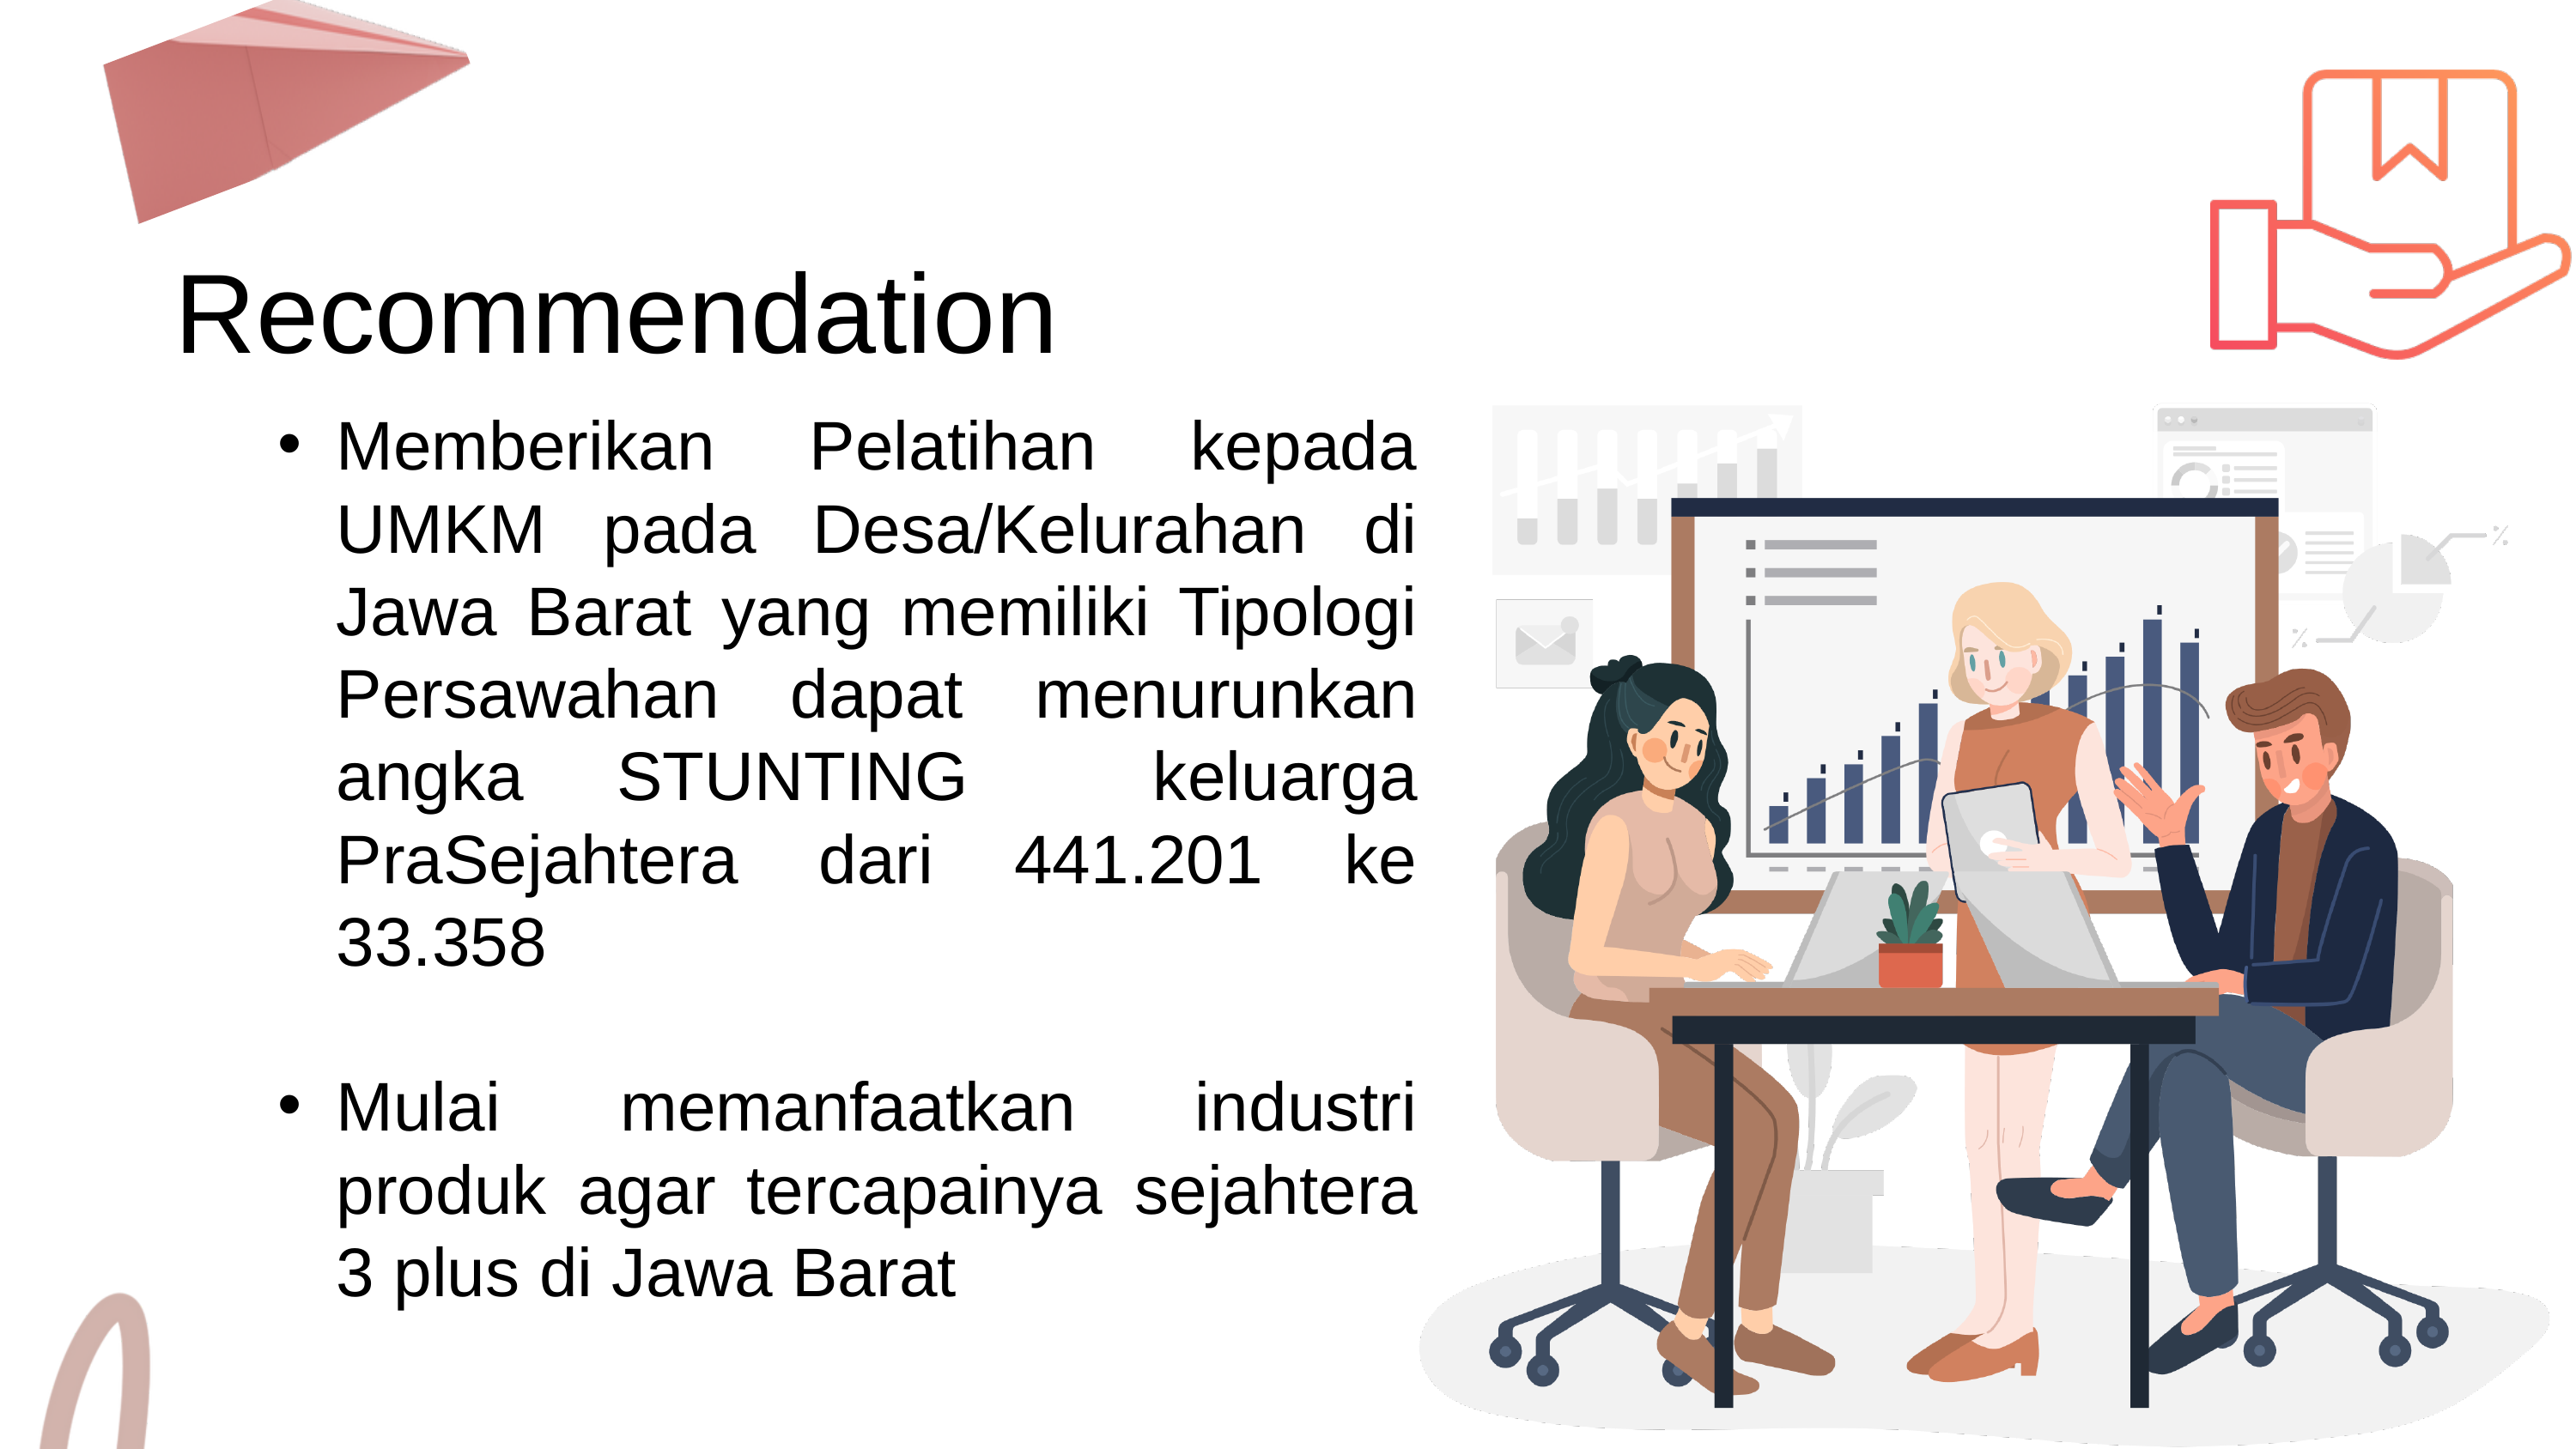

Recommendation
Memberikan Pelatihan kepada UMKM pada Desa/Kelurahan di Jawa Barat yang memiliki Tipologi Persawahan dapat menurunkan angka STUNTING  keluarga PraSejahtera dari 441.201 ke 33.358

Mulai memanfaatkan industri produk agar tercapainya sejahtera 3 plus di Jawa Barat